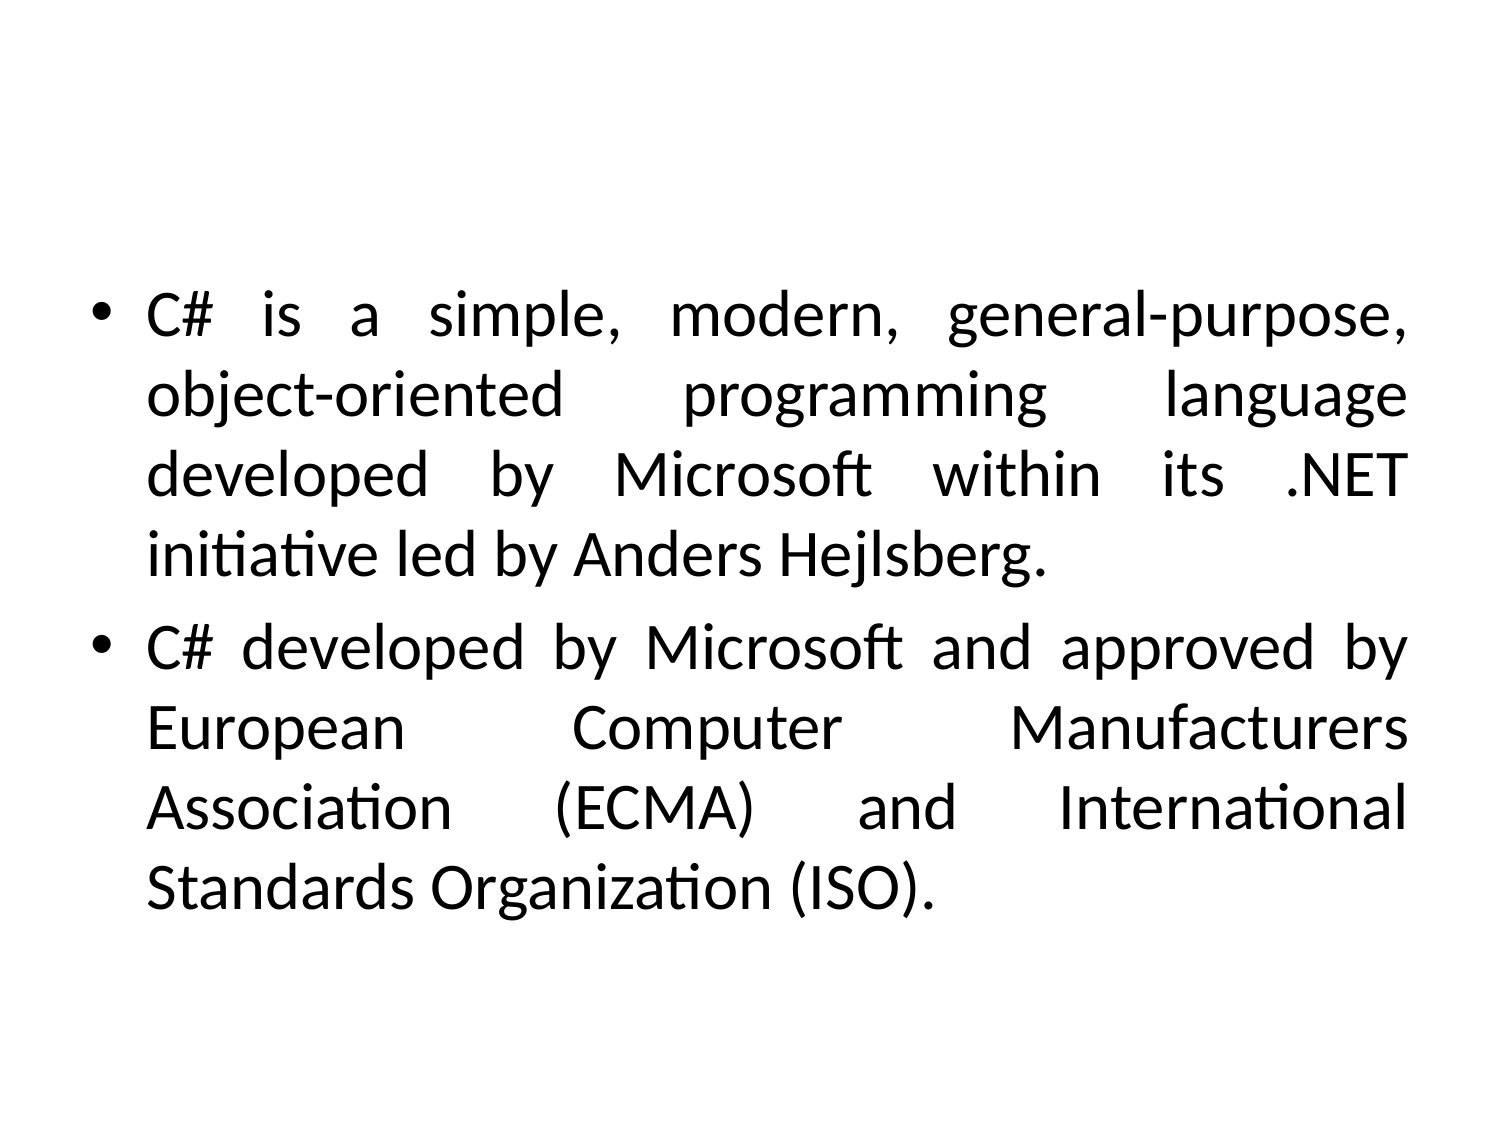

#
C# is a simple, modern, general-purpose, object-oriented programming language developed by Microsoft within its .NET initiative led by Anders Hejlsberg.
C# developed by Microsoft and approved by European Computer Manufacturers Association (ECMA) and International Standards Organization (ISO).